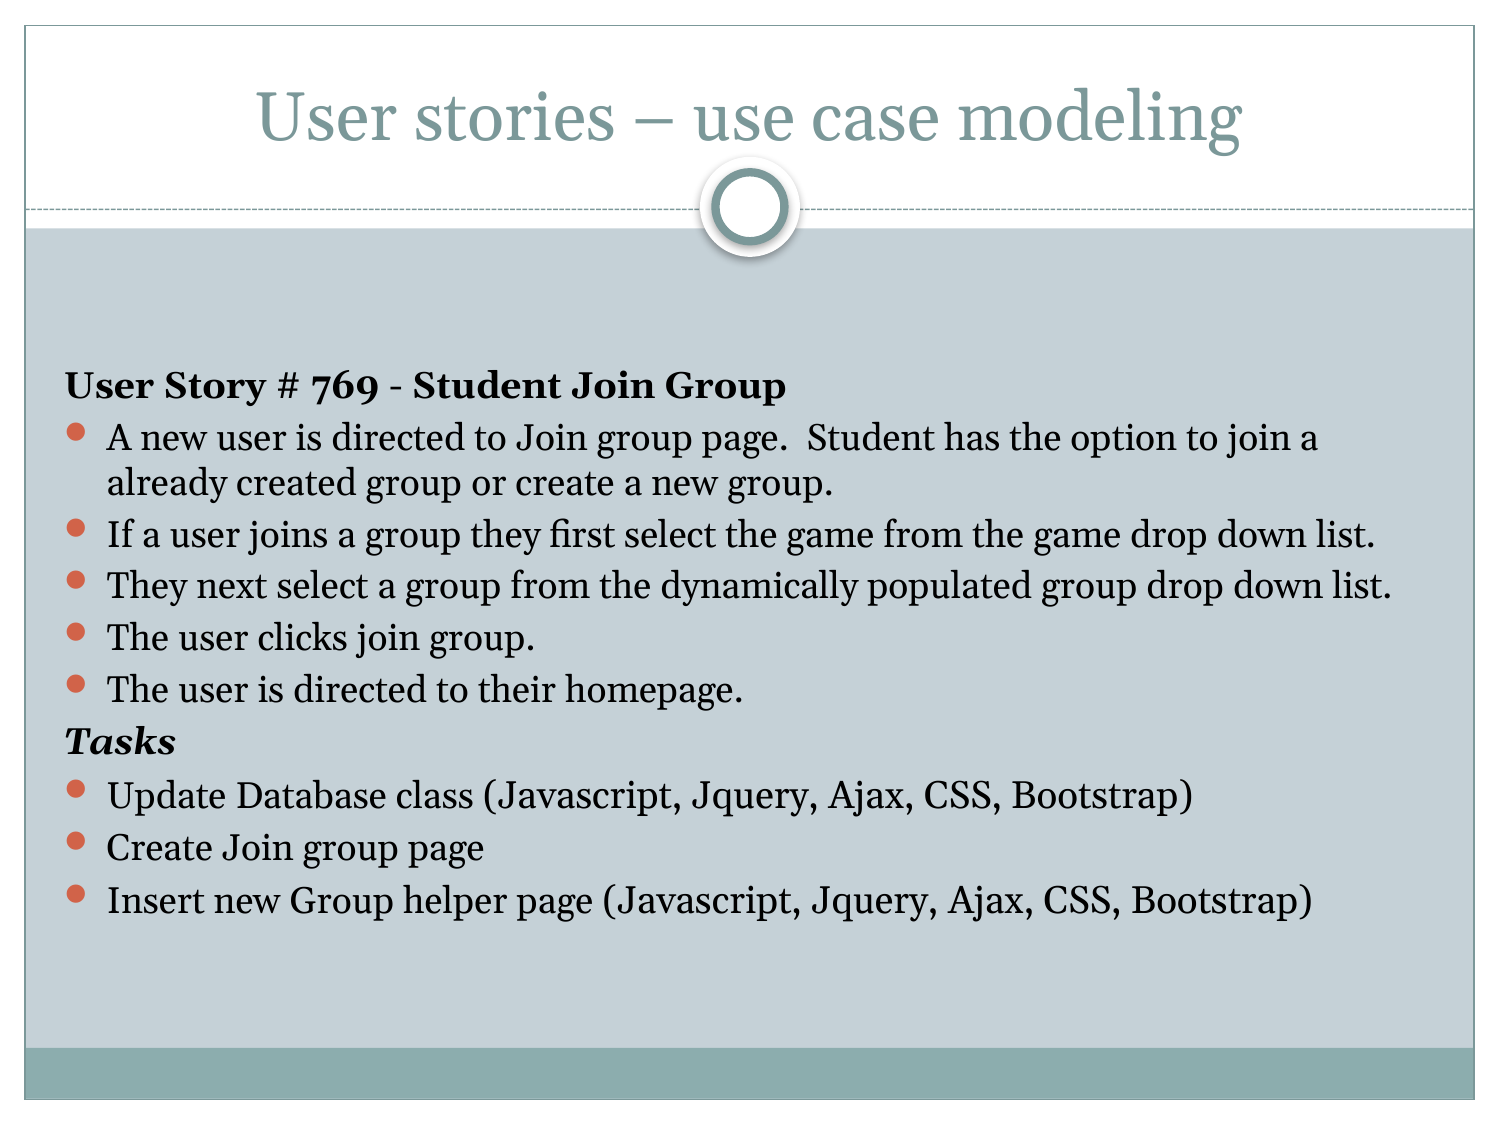

# User stories – use case modeling

User Story # 769 - Student Join Group
A new user is directed to Join group page.  Student has the option to join a already created group or create a new group.
If a user joins a group they first select the game from the game drop down list.
They next select a group from the dynamically populated group drop down list.
The user clicks join group.
The user is directed to their homepage.
Tasks
Update Database class (Javascript, Jquery, Ajax, CSS, Bootstrap)
Create Join group page
Insert new Group helper page (Javascript, Jquery, Ajax, CSS, Bootstrap)